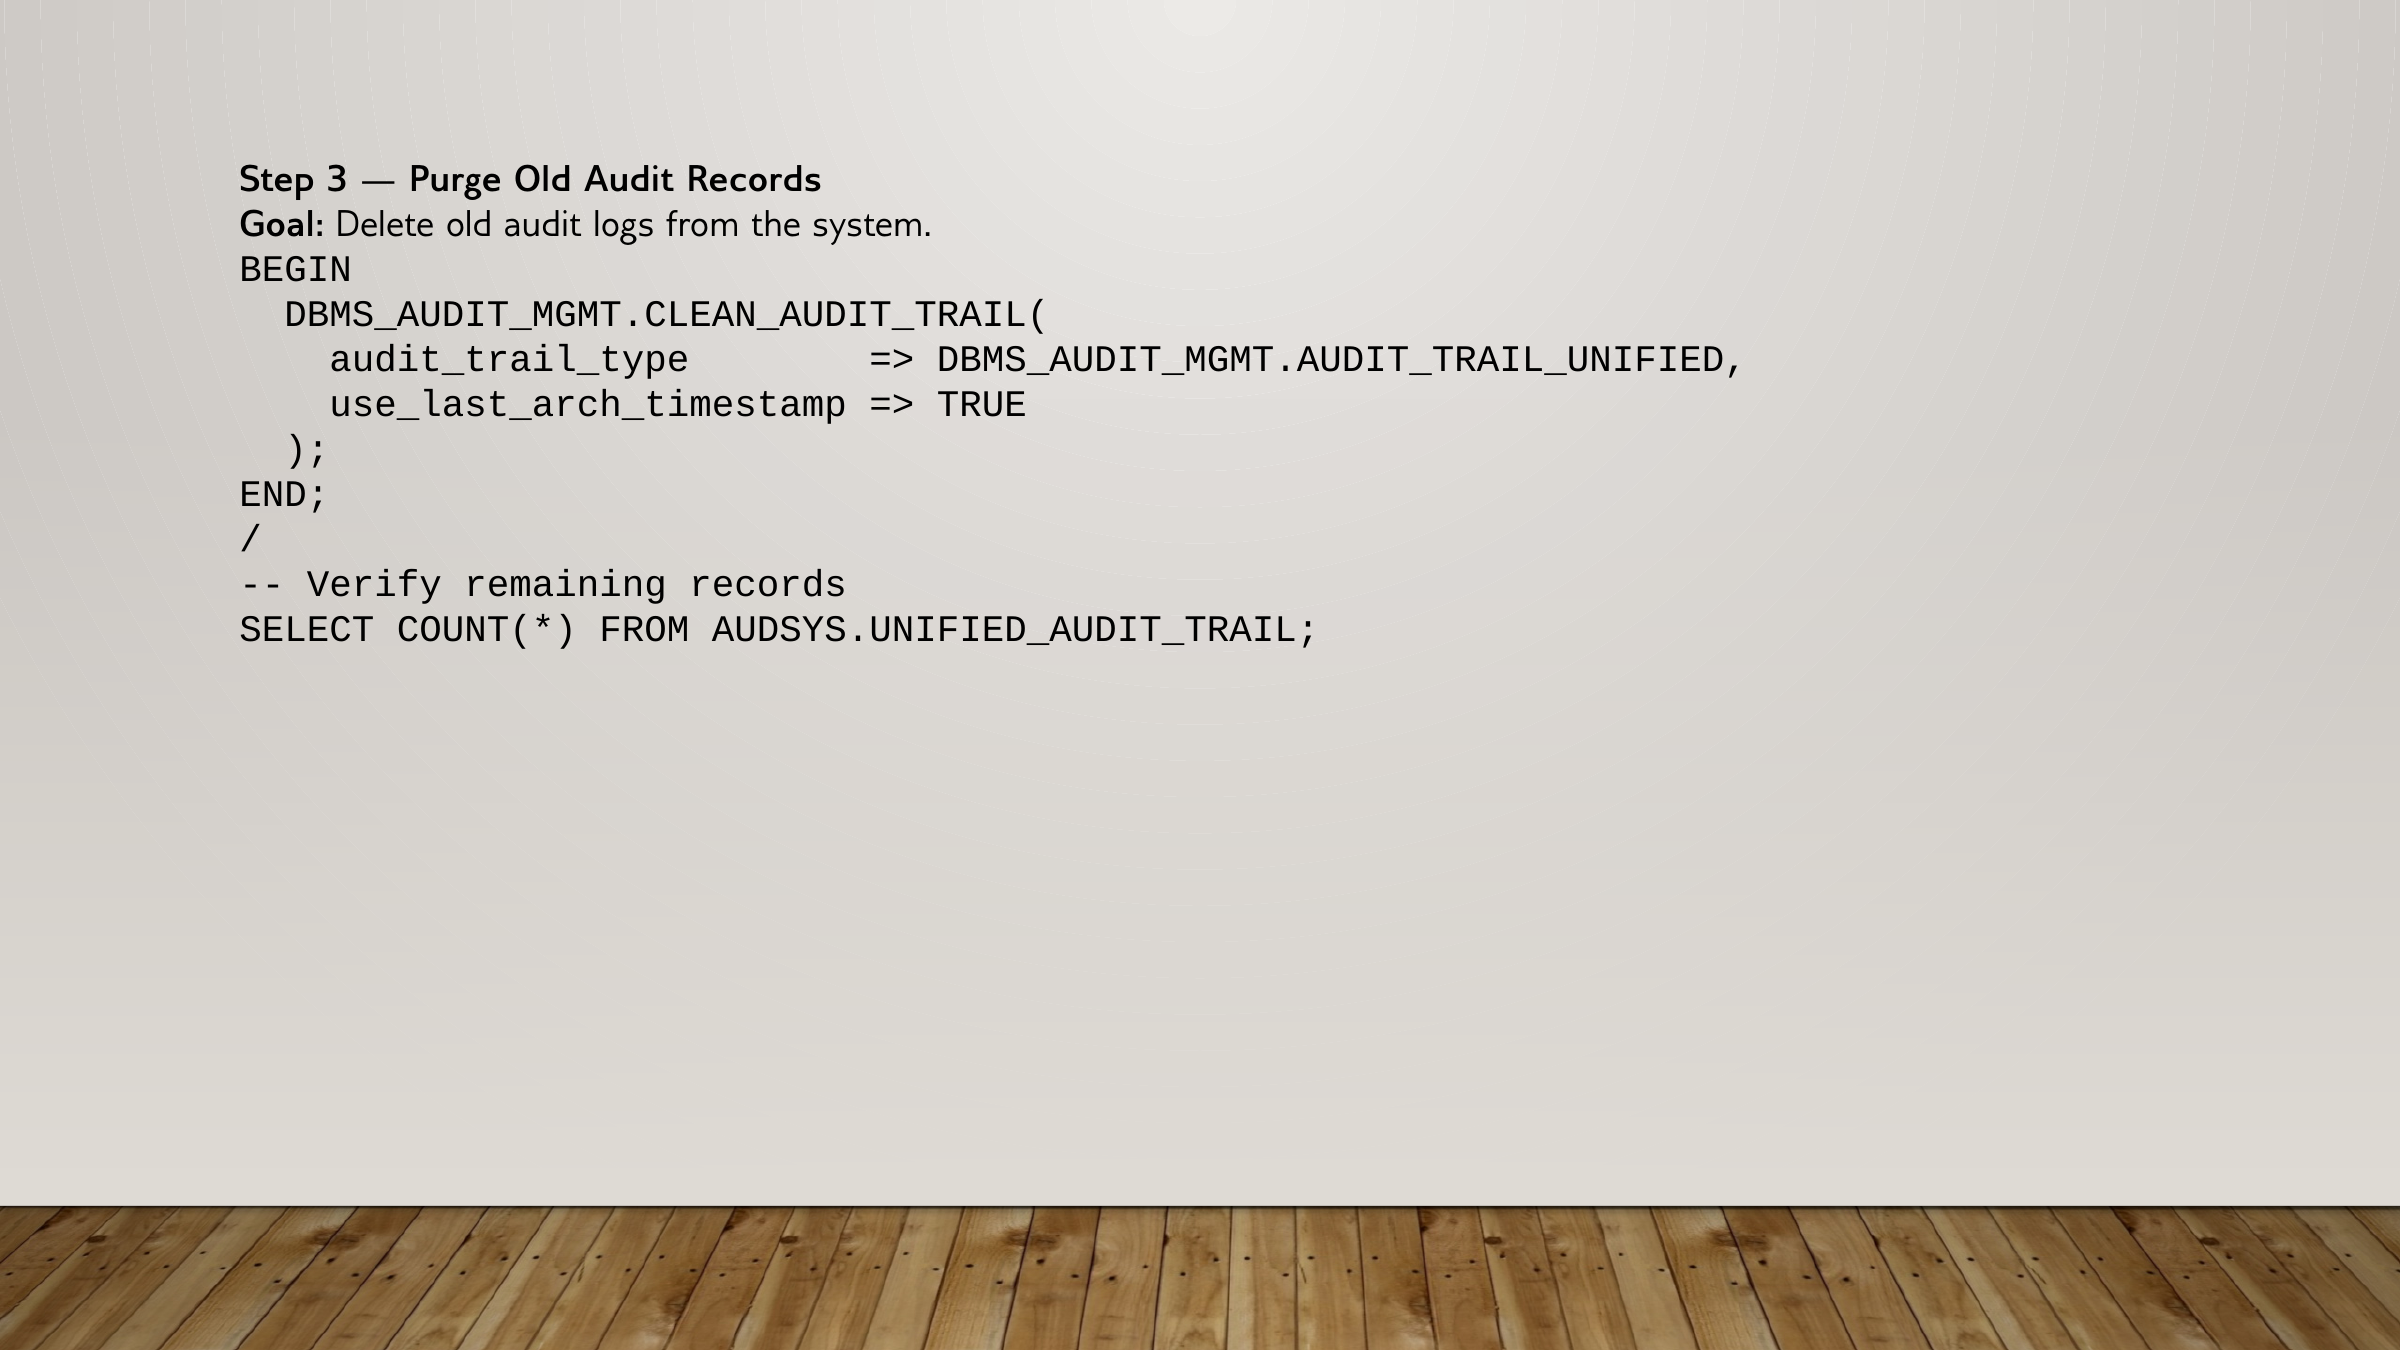

Step 3 — Purge Old Audit Records
Goal: Delete old audit logs from the system.
BEGIN
  DBMS_AUDIT_MGMT.CLEAN_AUDIT_TRAIL(
    audit_trail_type        => DBMS_AUDIT_MGMT.AUDIT_TRAIL_UNIFIED,
    use_last_arch_timestamp => TRUE
  );
END;
/
-- Verify remaining records
SELECT COUNT(*) FROM AUDSYS.UNIFIED_AUDIT_TRAIL;